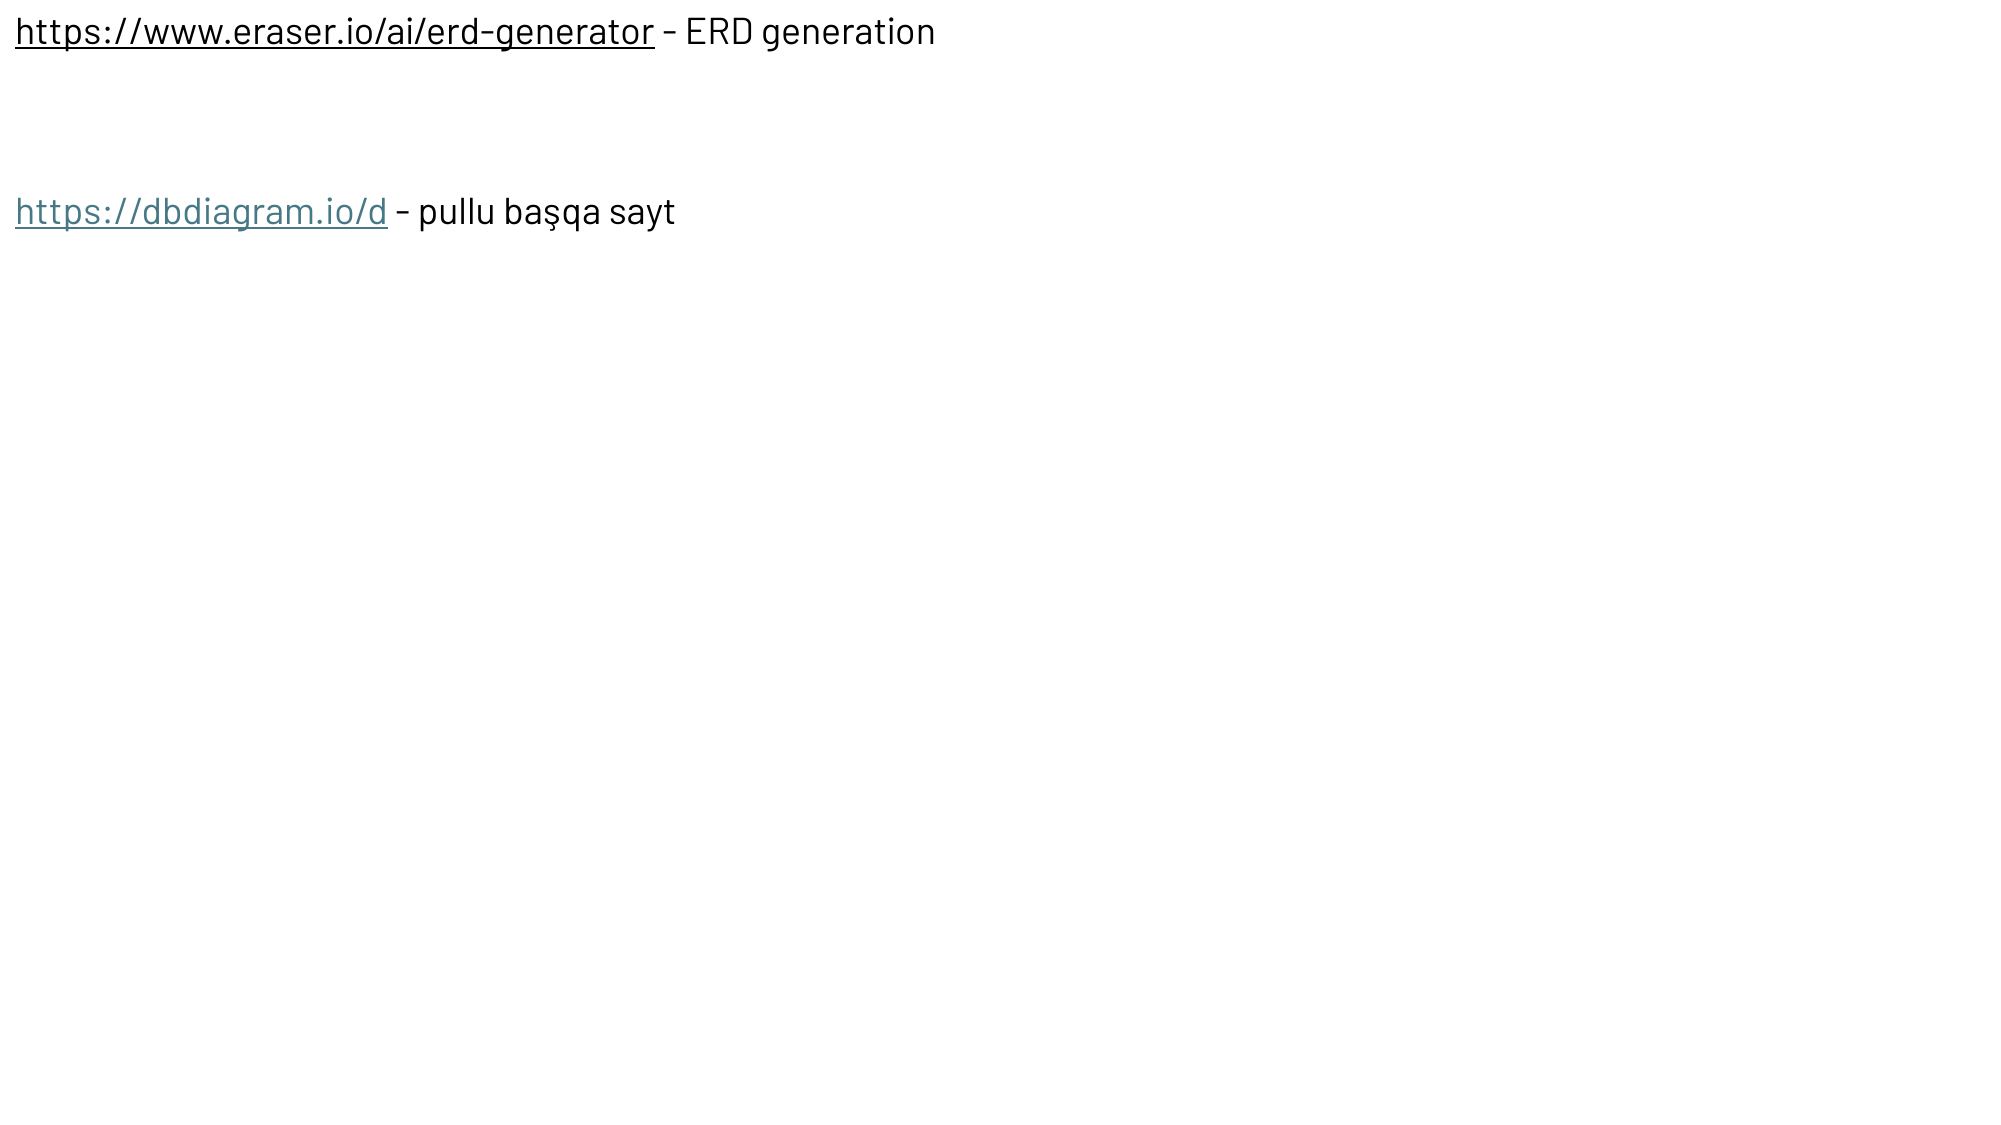

https://www.eraser.io/ai/erd-generator - ERD generation

https://dbdiagram.io/d - pullu başqa sayt